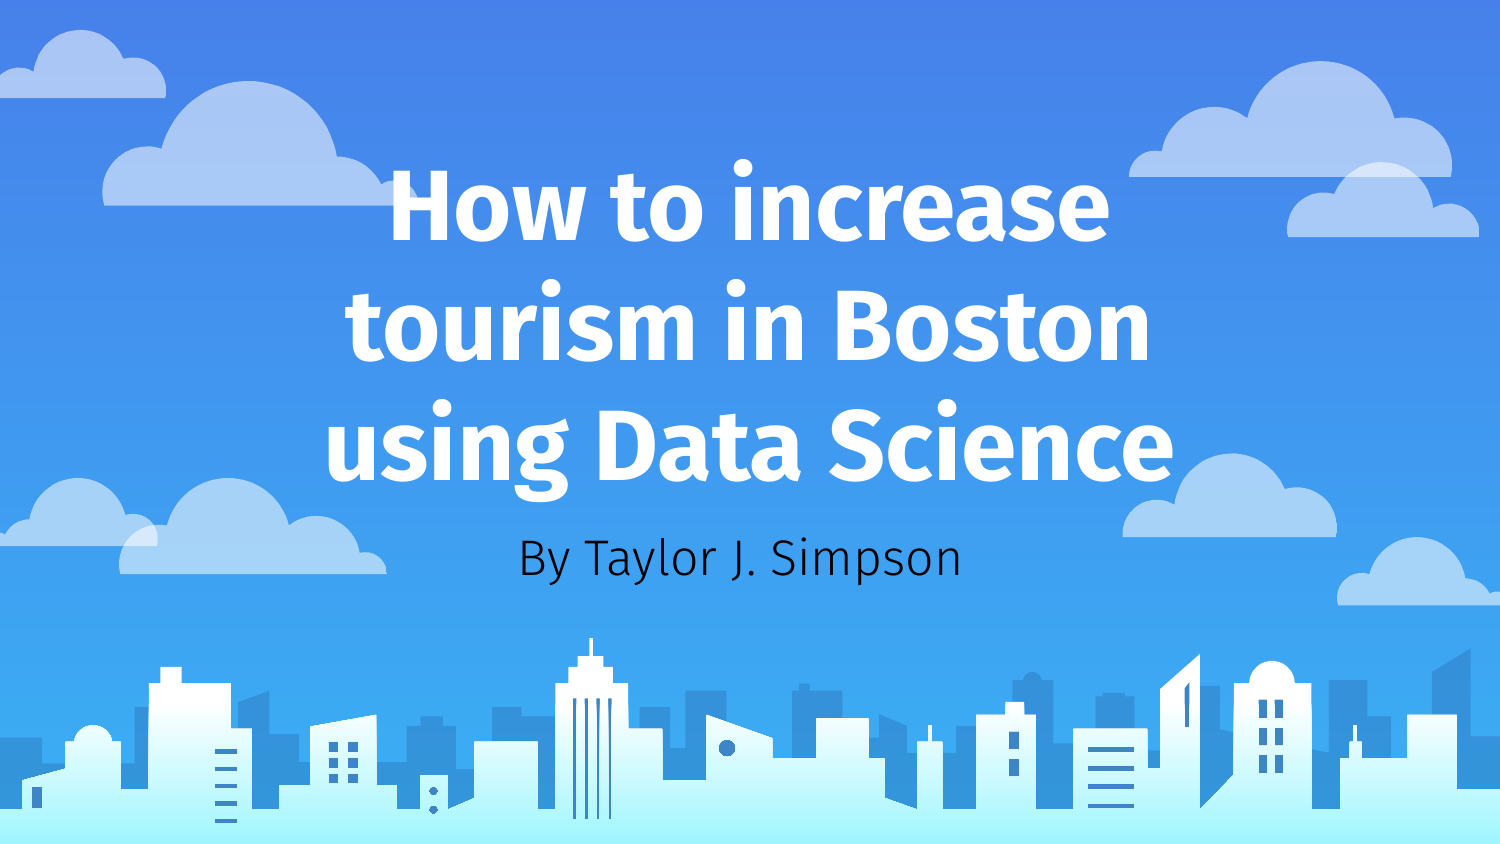

# How to increase tourism in Boston using Data Science
By Taylor J. Simpson